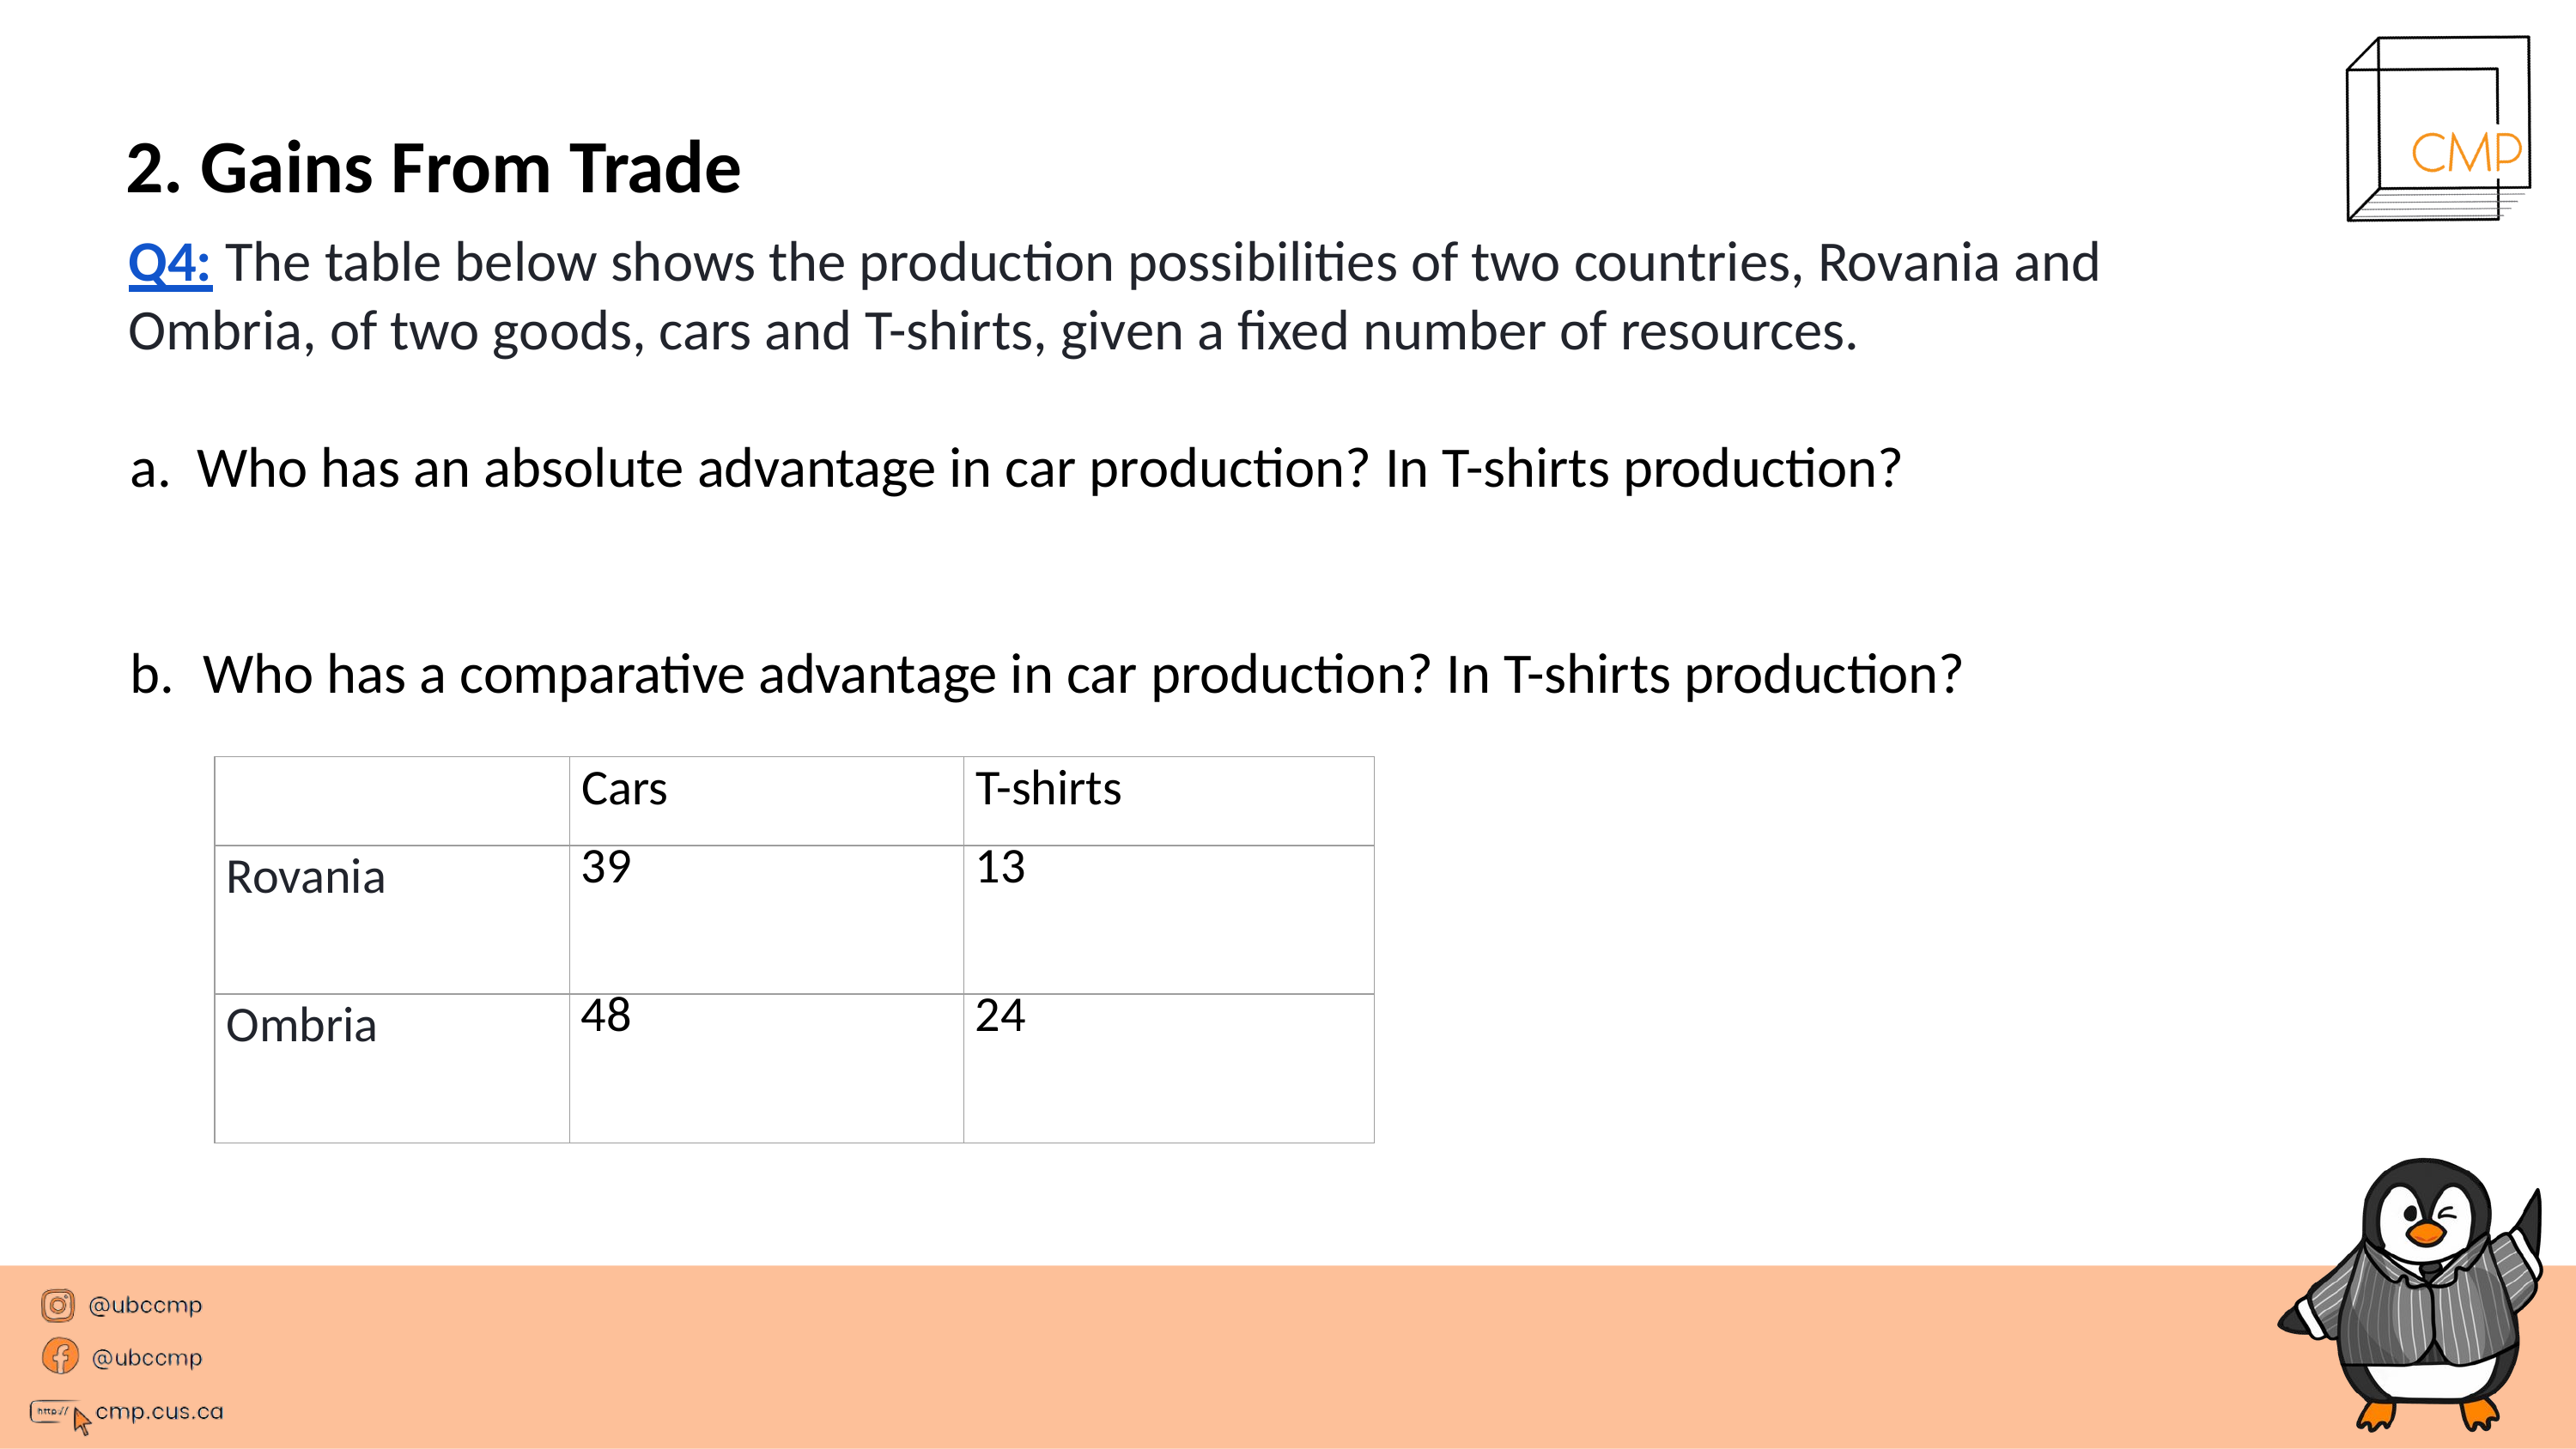

# 2. Gains From Trade
Q4: The table below shows the production possibilities of two countries, Rovania and Ombria, of two goods, cars and T-shirts, given a fixed number of resources.

a.	Who has an absolute advantage in car production? In T-shirts production?

Who has a comparative advantage in car production? In T-shirts production?

|  | Cars | T-shirts |
| --- | --- | --- |
| Rovania | 39 | 13 |
| Ombria | 48 | 24 |